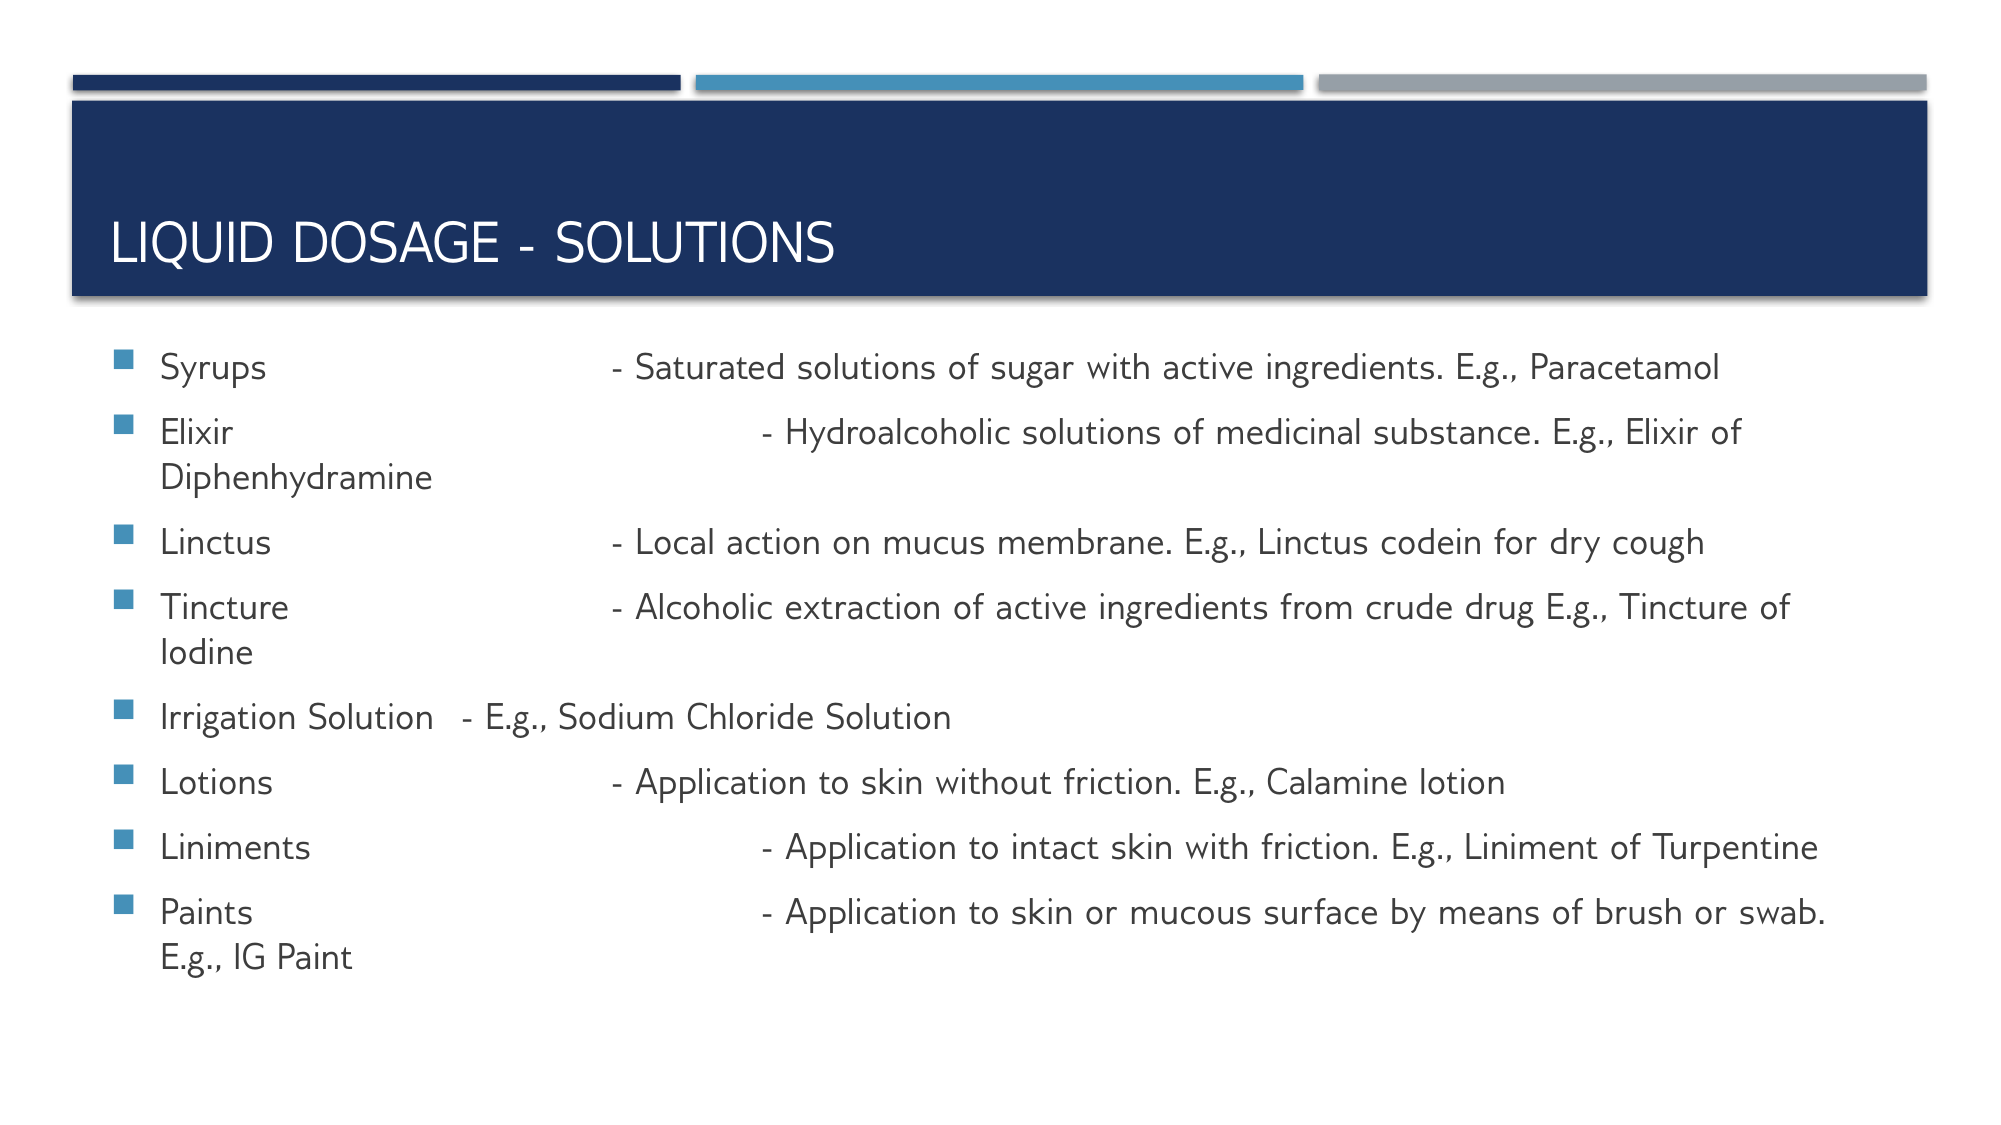

# Liquid dosage - solutions
Syrups			- Saturated solutions of sugar with active ingredients. E.g., Paracetamol
Elixir				- Hydroalcoholic solutions of medicinal substance. E.g., Elixir of Diphenhydramine
Linctus			- Local action on mucus membrane. E.g., Linctus codein for dry cough
Tincture			- Alcoholic extraction of active ingredients from crude drug E.g., Tincture of Iodine
Irrigation Solution	- E.g., Sodium Chloride Solution
Lotions			- Application to skin without friction. E.g., Calamine lotion
Liniments			- Application to intact skin with friction. E.g., Liniment of Turpentine
Paints				- Application to skin or mucous surface by means of brush or swab. E.g., IG Paint